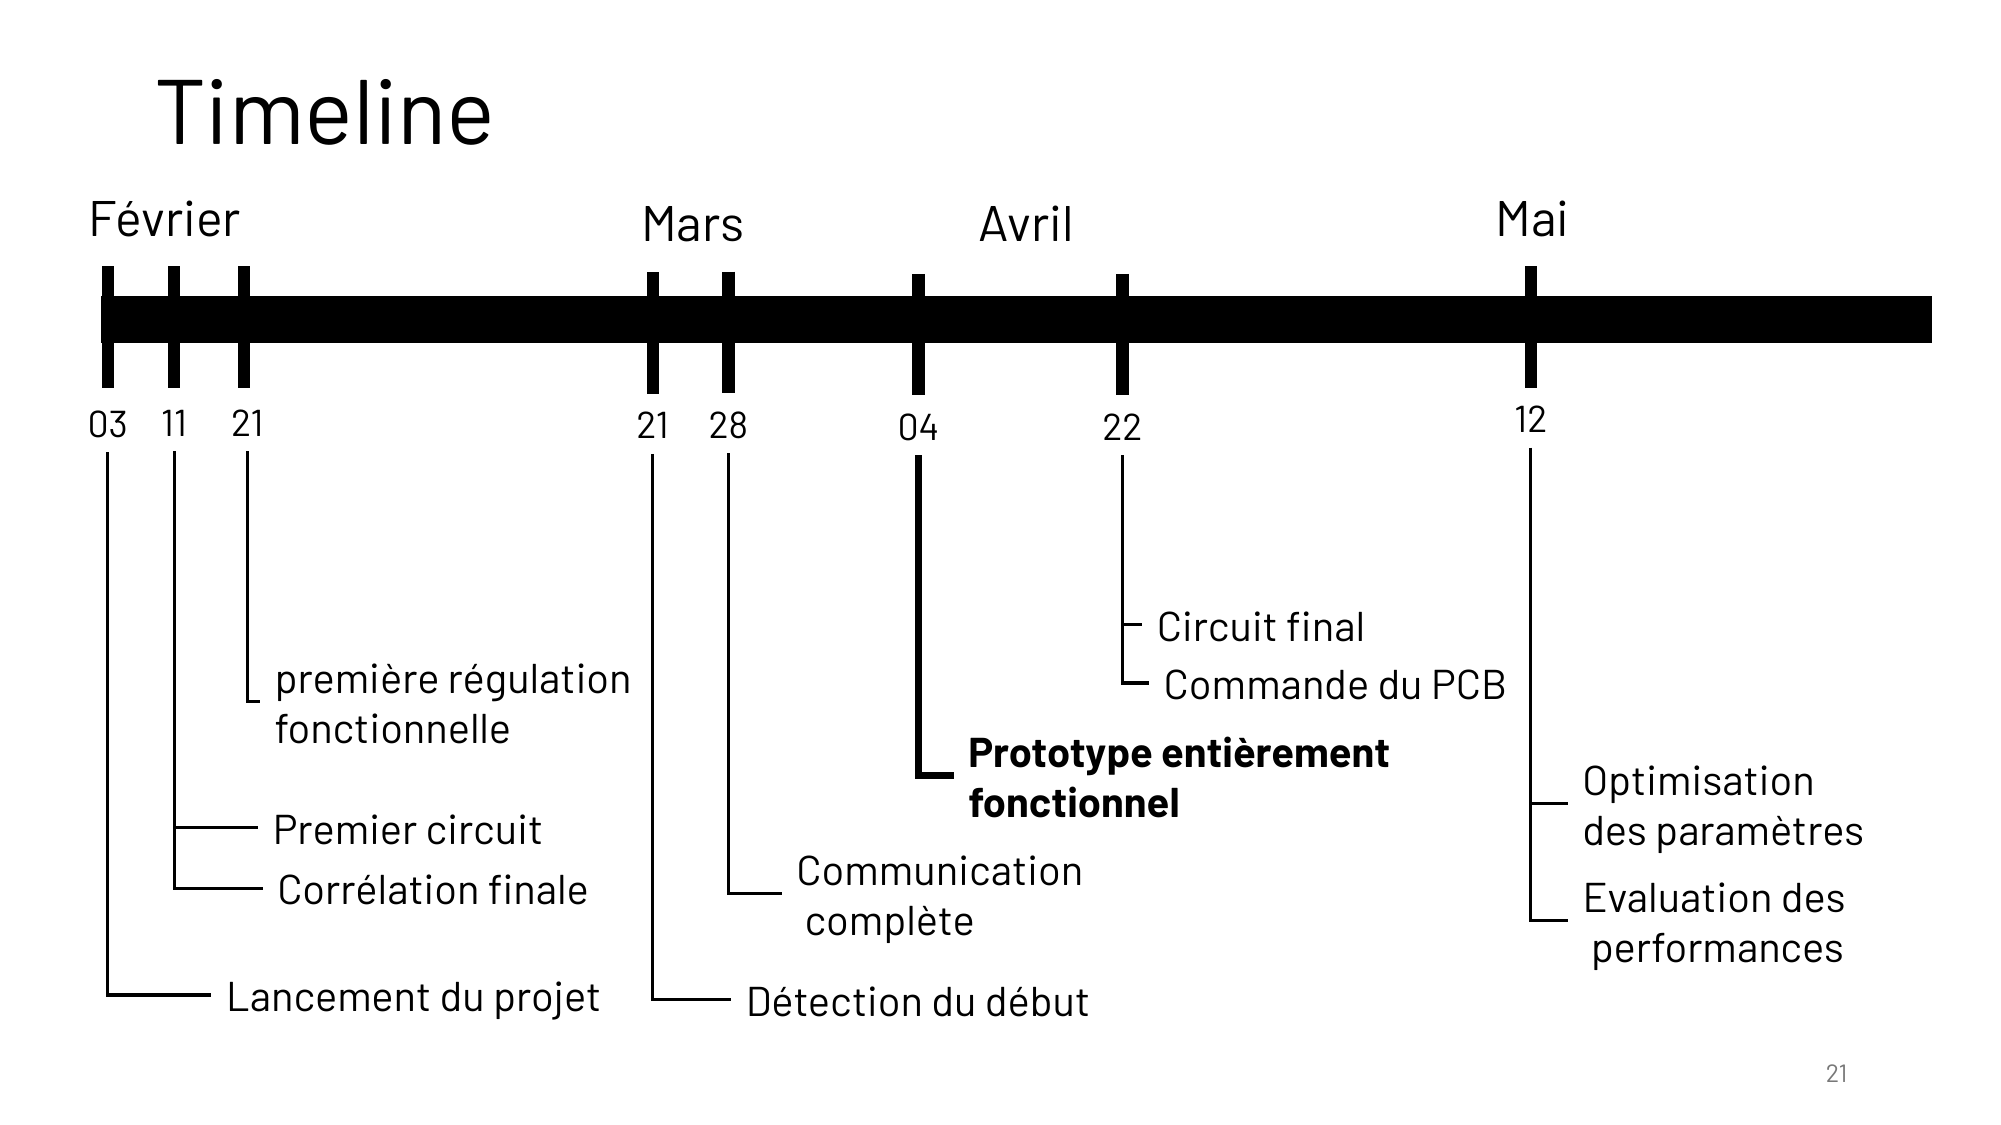

Timeline
Février
Mai
Mars
Avril

12
11
21
03
28
21
04
22
Circuit final
première régulation
fonctionnelle
Commande du PCB
Prototype entièrement
fonctionnel
Optimisation
des paramètres
Premier circuit
Communication
 complète
Corrélation finale
Evaluation des
 performances
Lancement du projet
Détection du début
21